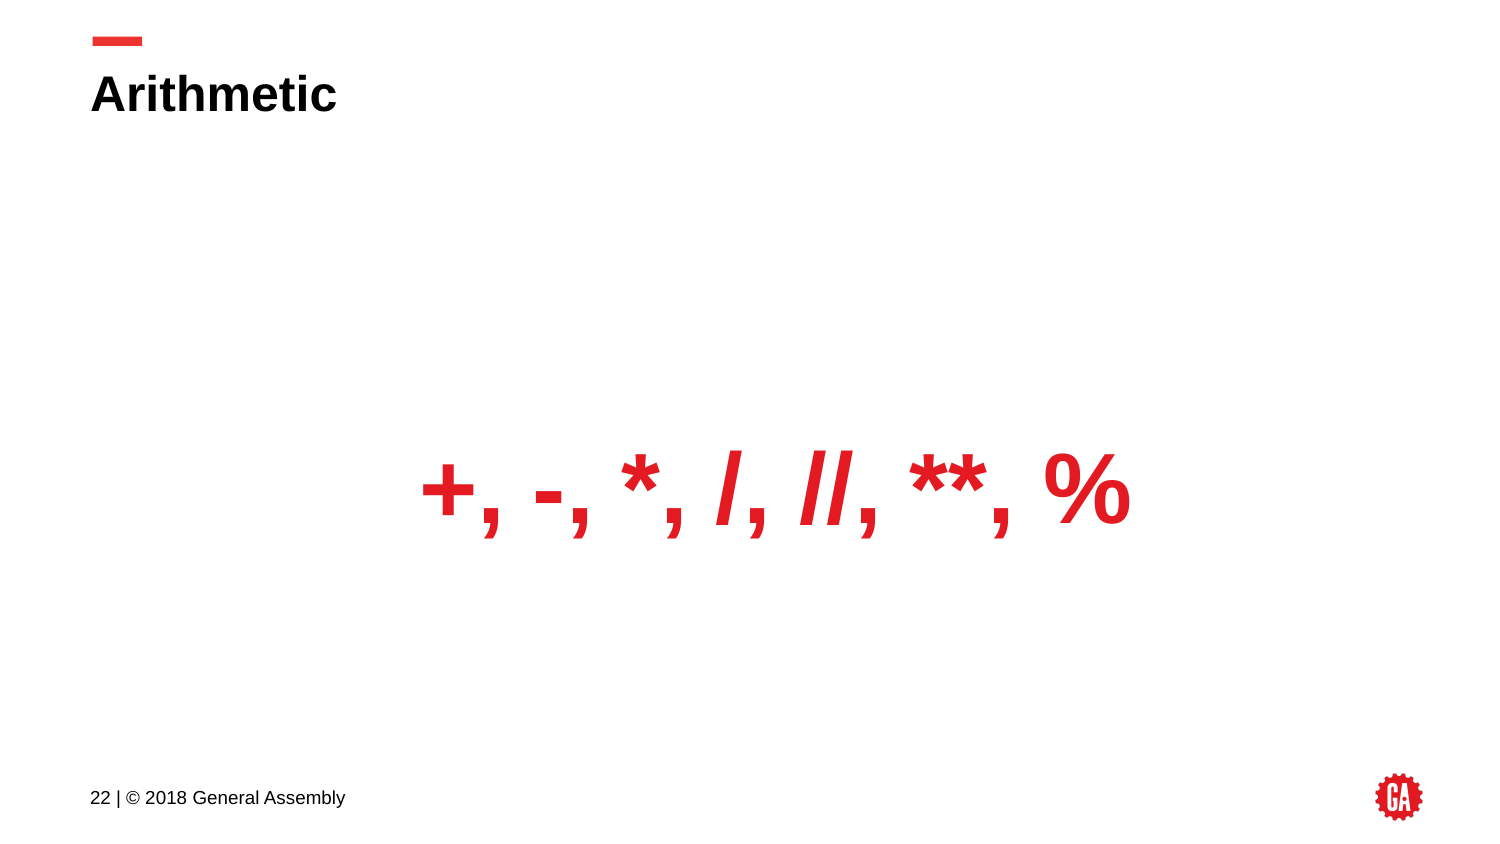

# Arithmetic
+, -, *, /, //, **, %
22 | © 2018 General Assembly